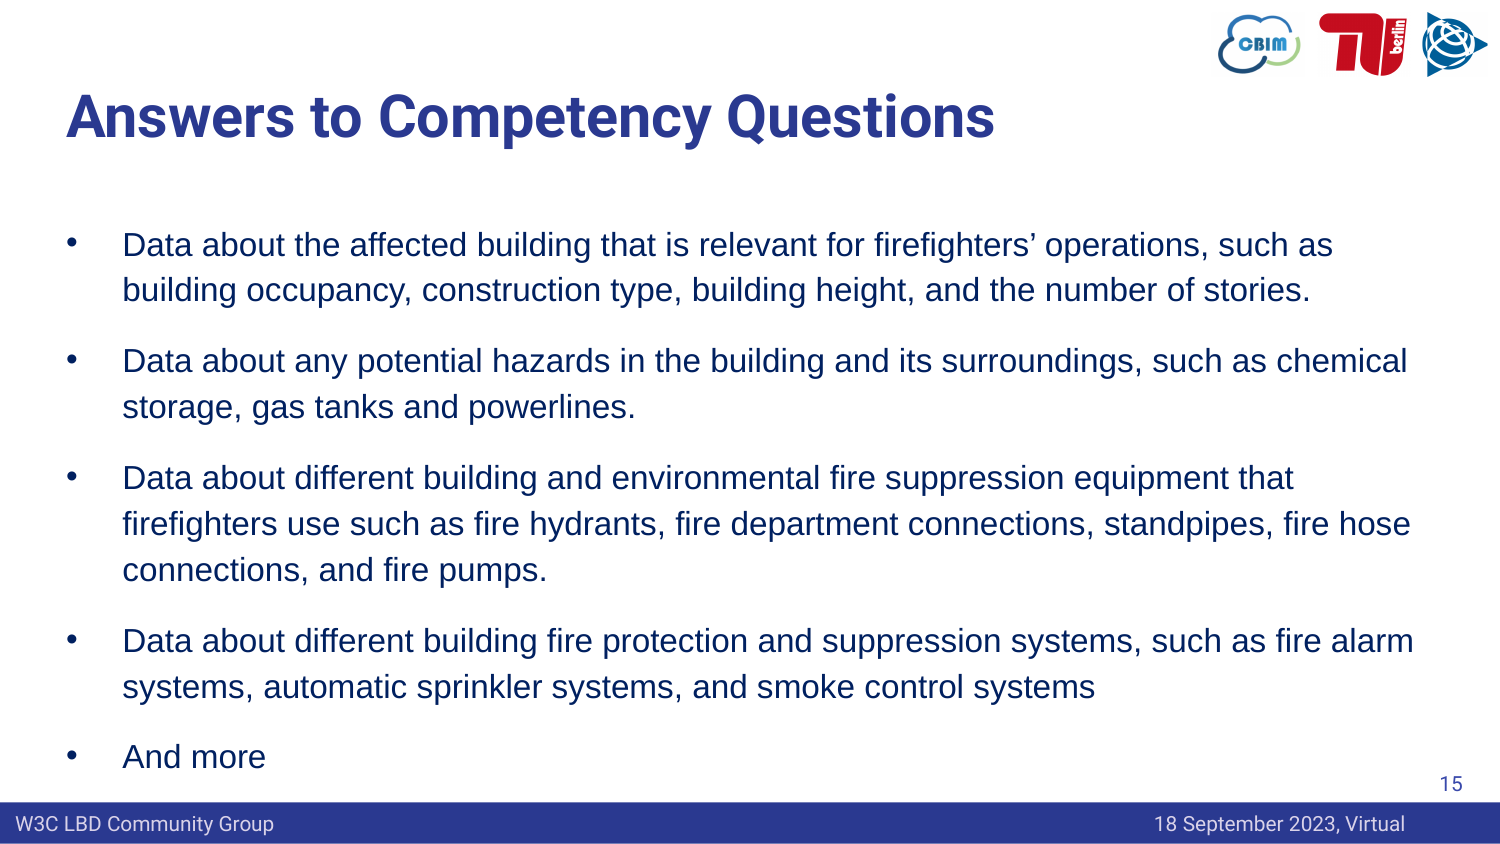

# Answers to Competency Questions
Data about the affected building that is relevant for firefighters’ operations, such as building occupancy, construction type, building height, and the number of stories.
Data about any potential hazards in the building and its surroundings, such as chemical storage, gas tanks and powerlines.
Data about different building and environmental fire suppression equipment that firefighters use such as fire hydrants, fire department connections, standpipes, fire hose connections, and fire pumps.
Data about different building fire protection and suppression systems, such as fire alarm systems, automatic sprinkler systems, and smoke control systems
And more
15